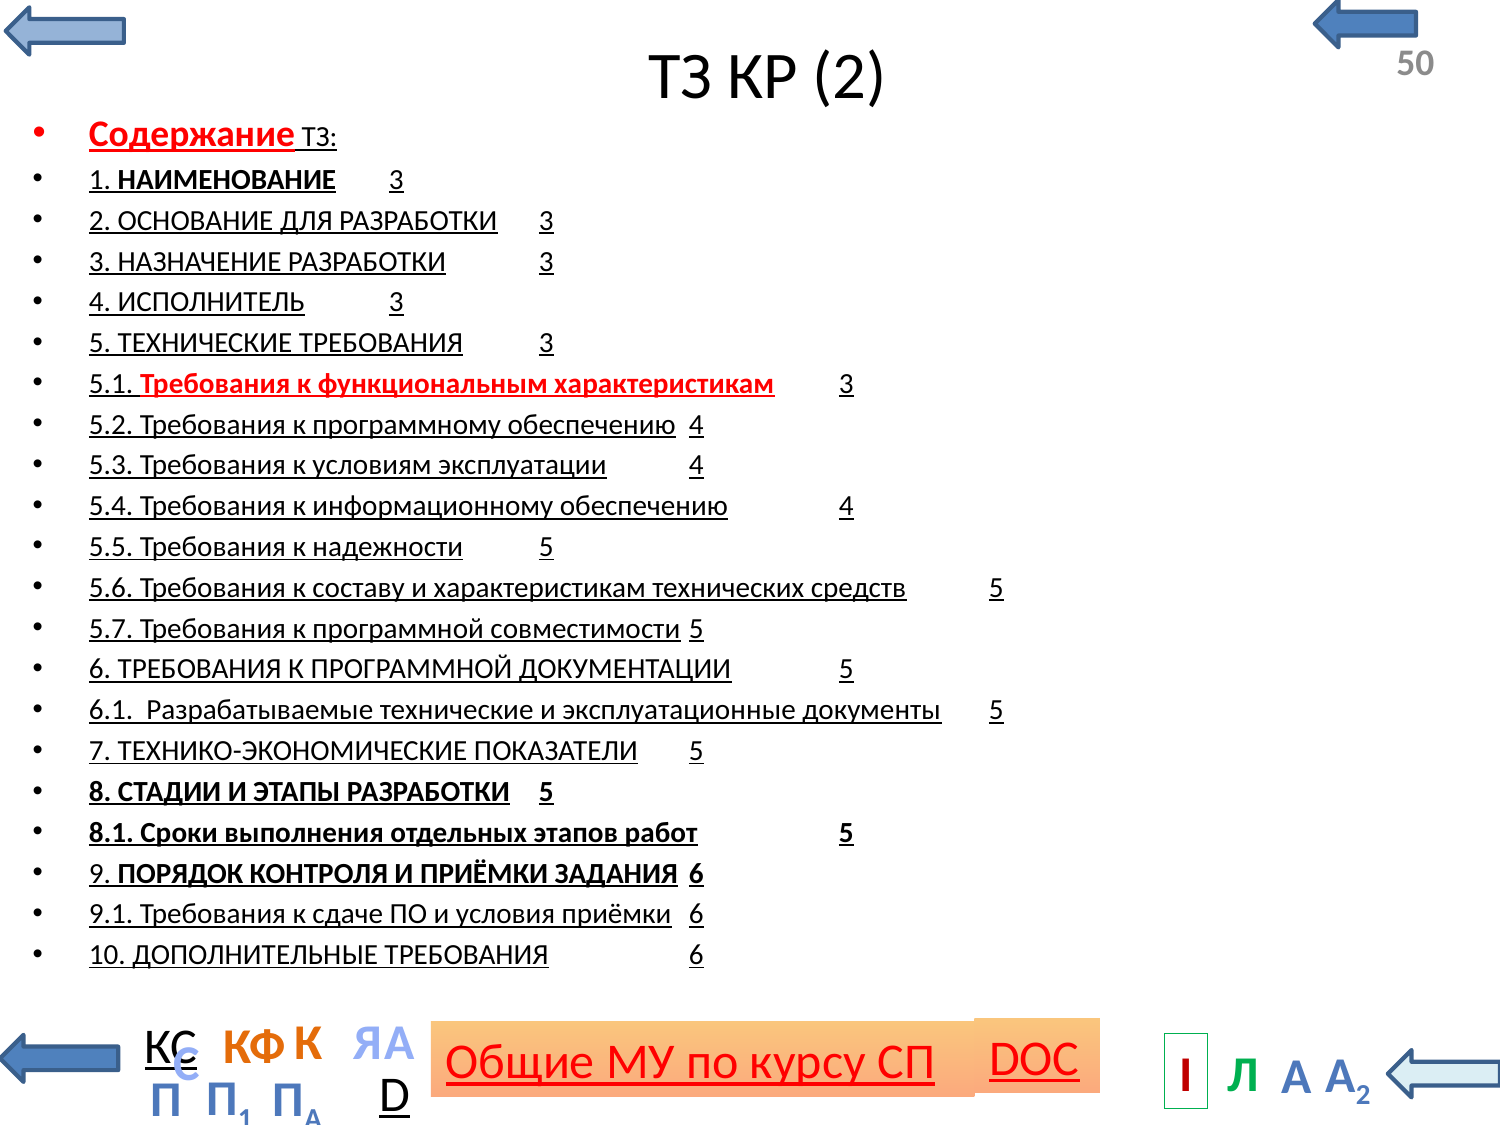

# ТЗ КР (2)
Содержание ТЗ:
1. НАИМЕНОВАНИЕ	3
2. ОСНОВАНИЕ ДЛЯ РАЗРАБОТКИ	3
3. НАЗНАЧЕНИЕ РАЗРАБОТКИ	3
4. ИСПОЛНИТЕЛЬ	3
5. ТЕХНИЧЕСКИЕ ТРЕБОВАНИЯ	3
5.1. Требования к функциональным характеристикам	3
5.2. Требования к программному обеспечению	4
5.3. Требования к условиям эксплуатации	4
5.4. Требования к информационному обеспечению	4
5.5. Требования к надежности	5
5.6. Требования к составу и характеристикам технических средств	5
5.7. Требования к программной совместимости	5
6. ТРЕБОВАНИЯ К ПРОГРАММНОЙ ДОКУМЕНТАЦИИ	5
6.1.  Разрабатываемые технические и эксплуатационные документы	5
7. ТЕХНИКО-ЭКОНОМИЧЕСКИЕ ПОКАЗАТЕЛИ	5
8. СТАДИИ И ЭТАПЫ РАЗРАБОТКИ	5
8.1. Сроки выполнения отдельных этапов работ	5
9. ПОРЯДОК КОНТРОЛЯ И ПРИЁМКИ ЗАДАНИЯ	6
9.1. Требования к сдаче ПО и условия приёмки	6
10. ДОПОЛНИТЕЛЬНЫЕ ТРЕБОВАНИЯ	6
С